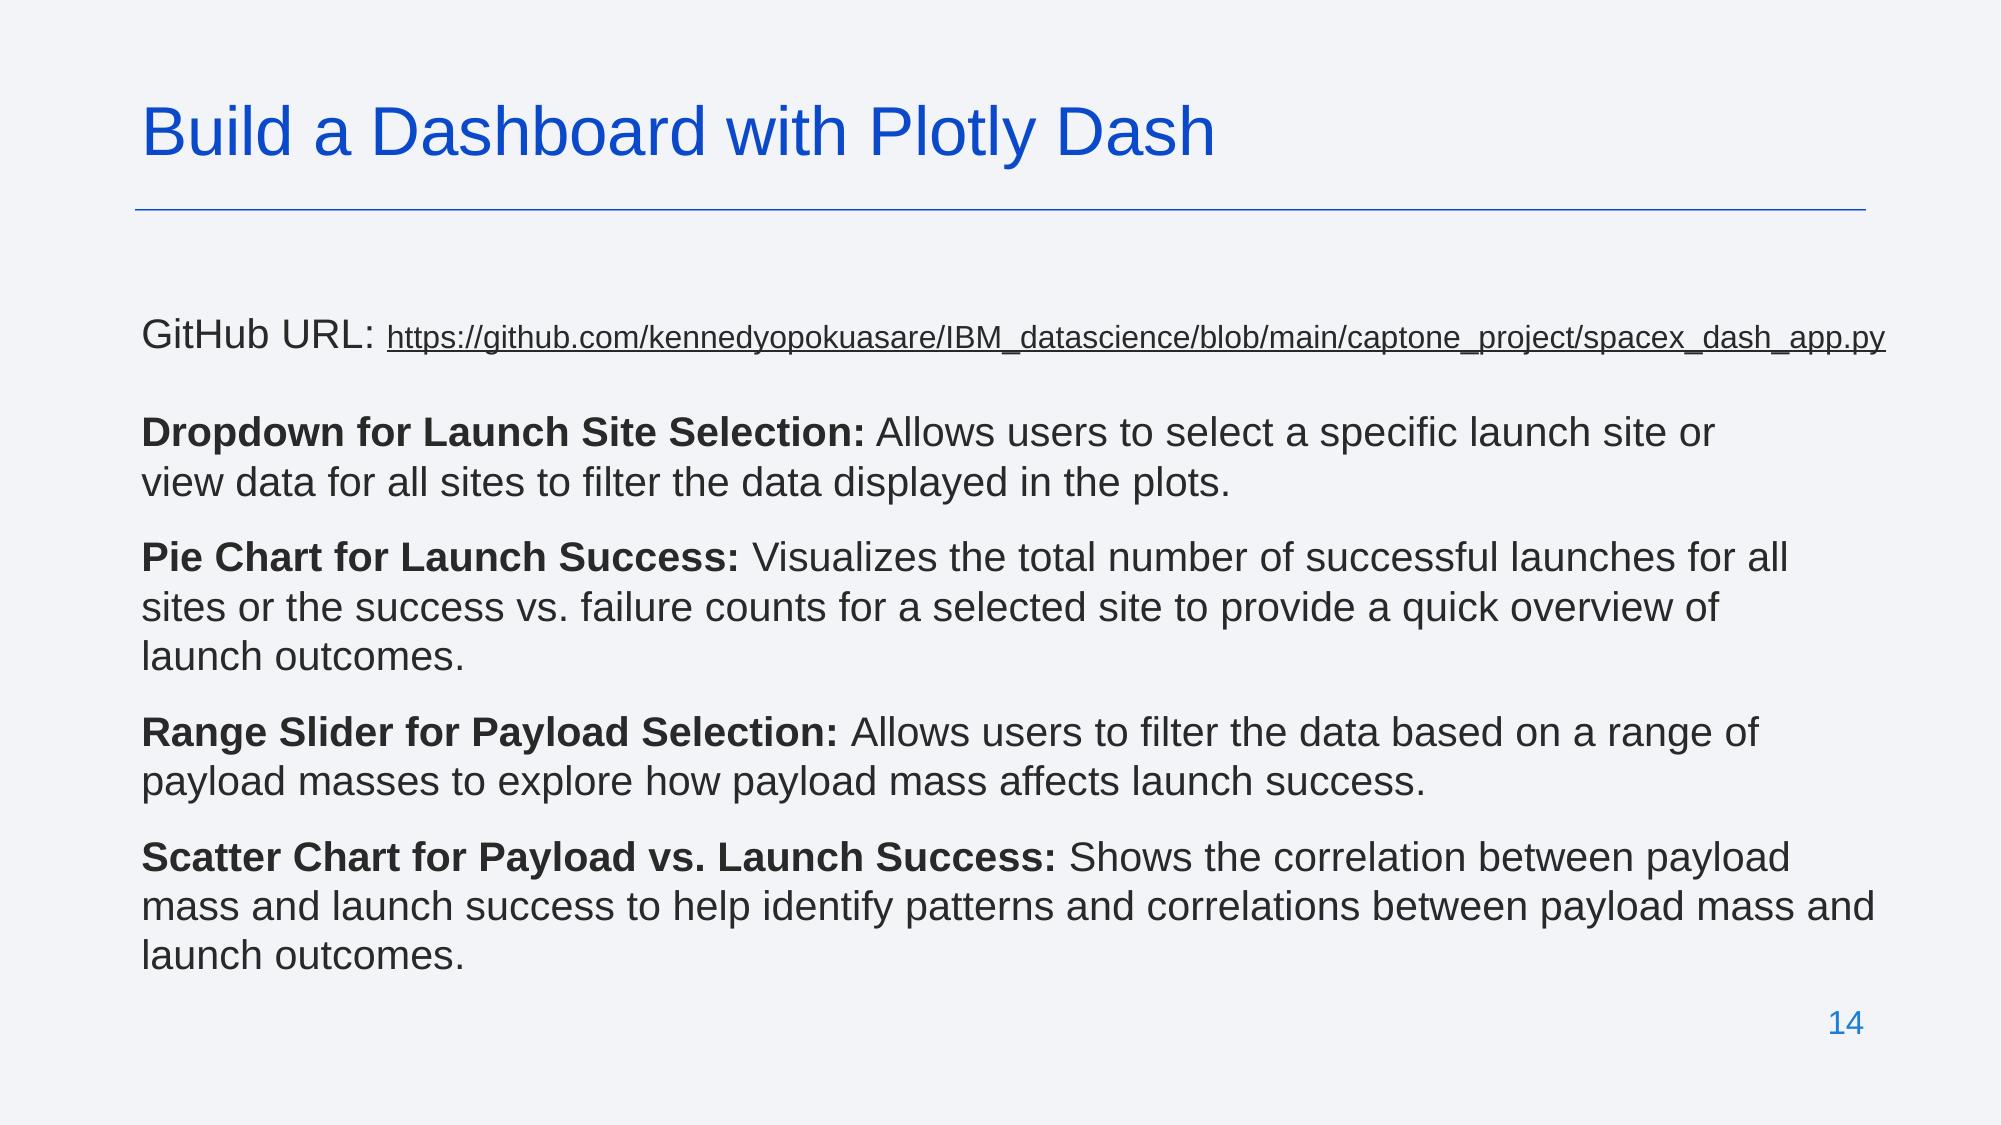

Build a Dashboard with Plotly Dash
GitHub URL: https://github.com/kennedyopokuasare/IBM_datascience/blob/main/captone_project/spacex_dash_app.py

Dropdown for Launch Site Selection: Allows users to select a specific launch site or view data for all sites to filter the data displayed in the plots.
Pie Chart for Launch Success: Visualizes the total number of successful launches for all sites or the success vs. failure counts for a selected site to provide a quick overview of launch outcomes.
Range Slider for Payload Selection: Allows users to filter the data based on a range of payload masses to explore how payload mass affects launch success.
Scatter Chart for Payload vs. Launch Success: Shows the correlation between payload mass and launch success to help identify patterns and correlations between payload mass and launch outcomes.

14